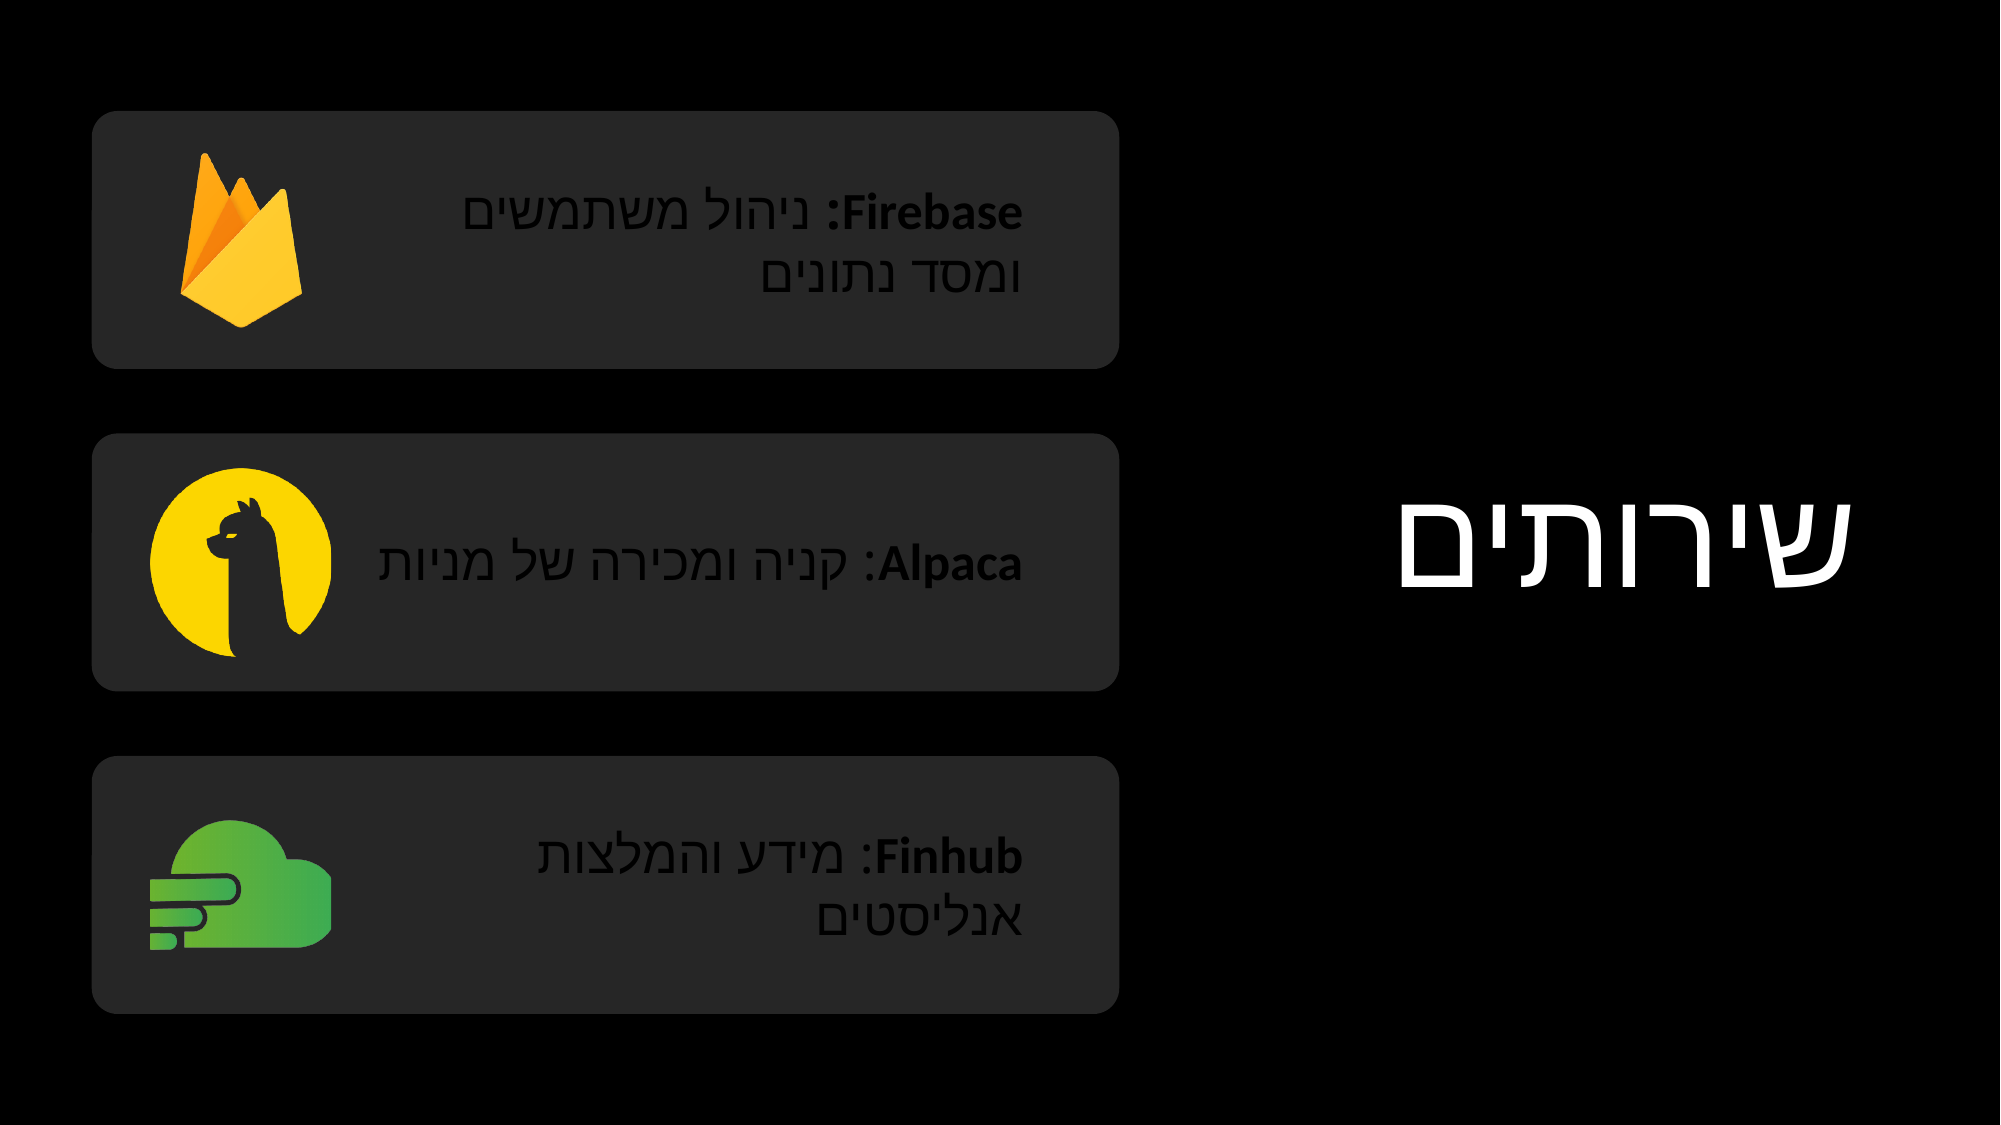

# שירותים
Firebase: ניהול משתמשים ומסד נתונים
Alpaca: קניה ומכירה של מניות
Finhub: מידע והמלצות אנליסטים